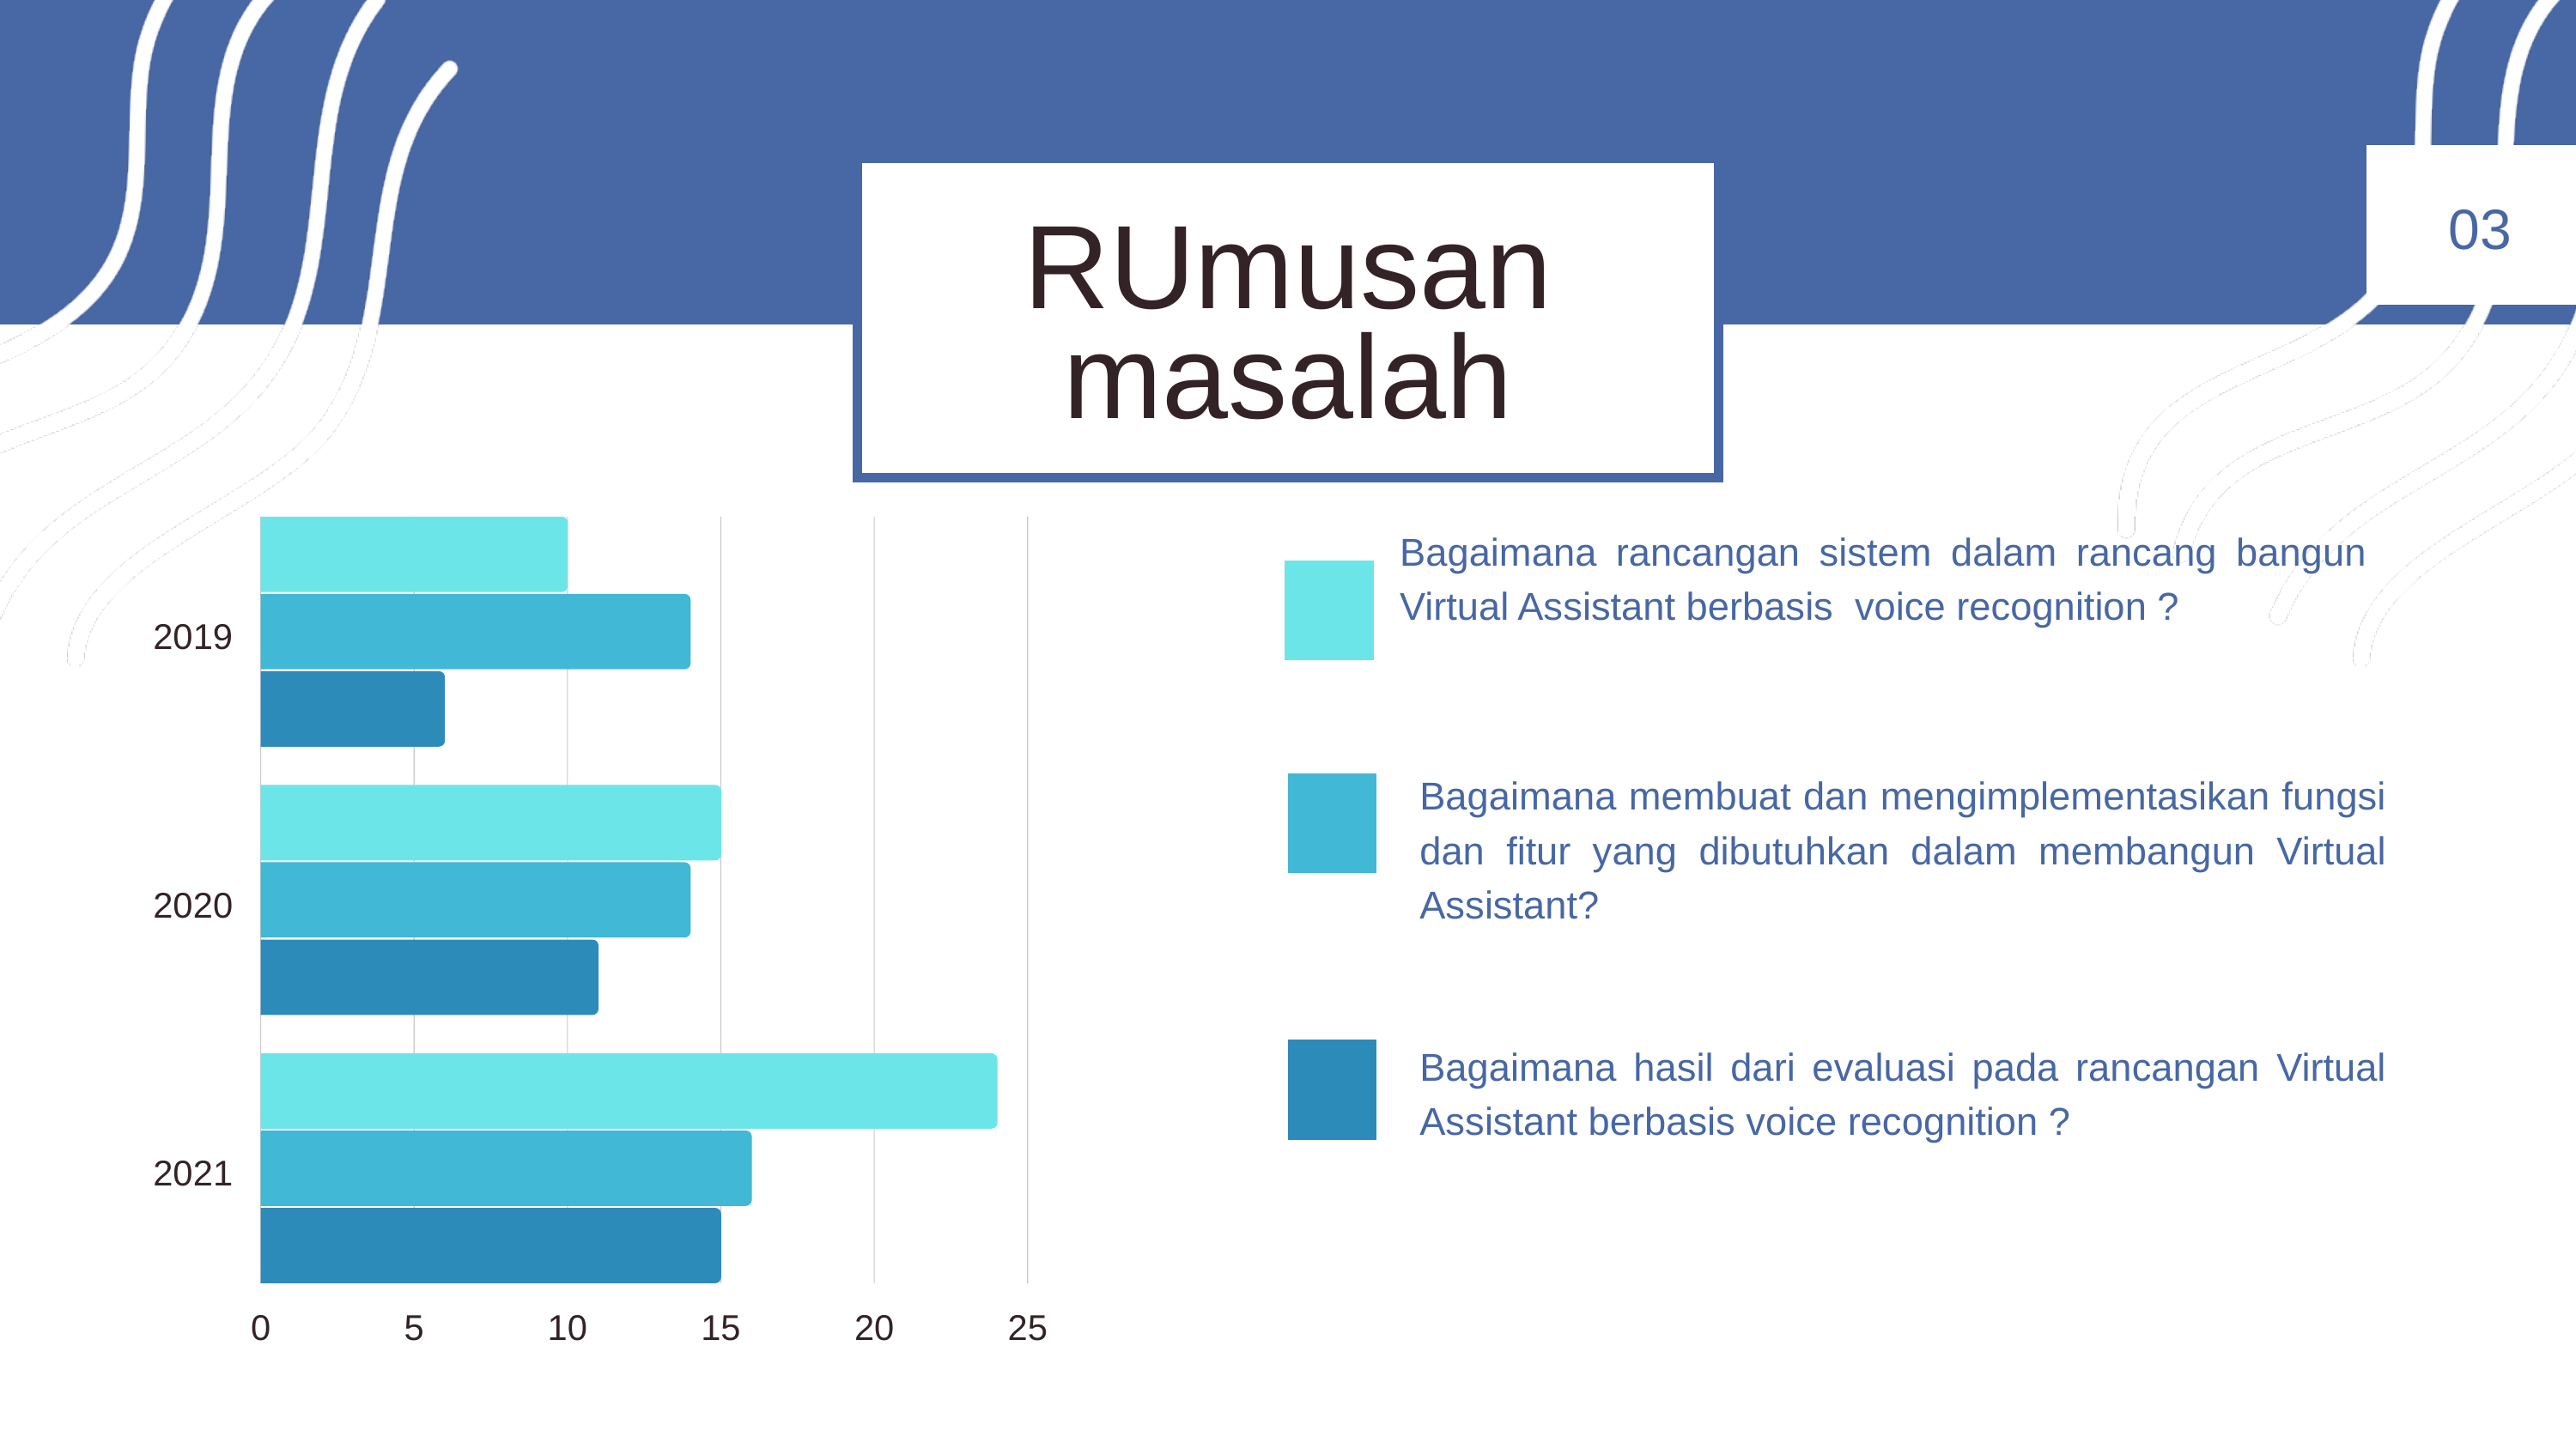

03
RUmusan
masalah

2019
2020
2021
0
5
10
15
20
25
Bagaimana rancangan sistem dalam rancang bangun Virtual Assistant berbasis  voice recognition ?

Bagaimana membuat dan mengimplementasikan fungsi dan fitur yang dibutuhkan dalam membangun Virtual Assistant?

Bagaimana hasil dari evaluasi pada rancangan Virtual Assistant berbasis voice recognition ?